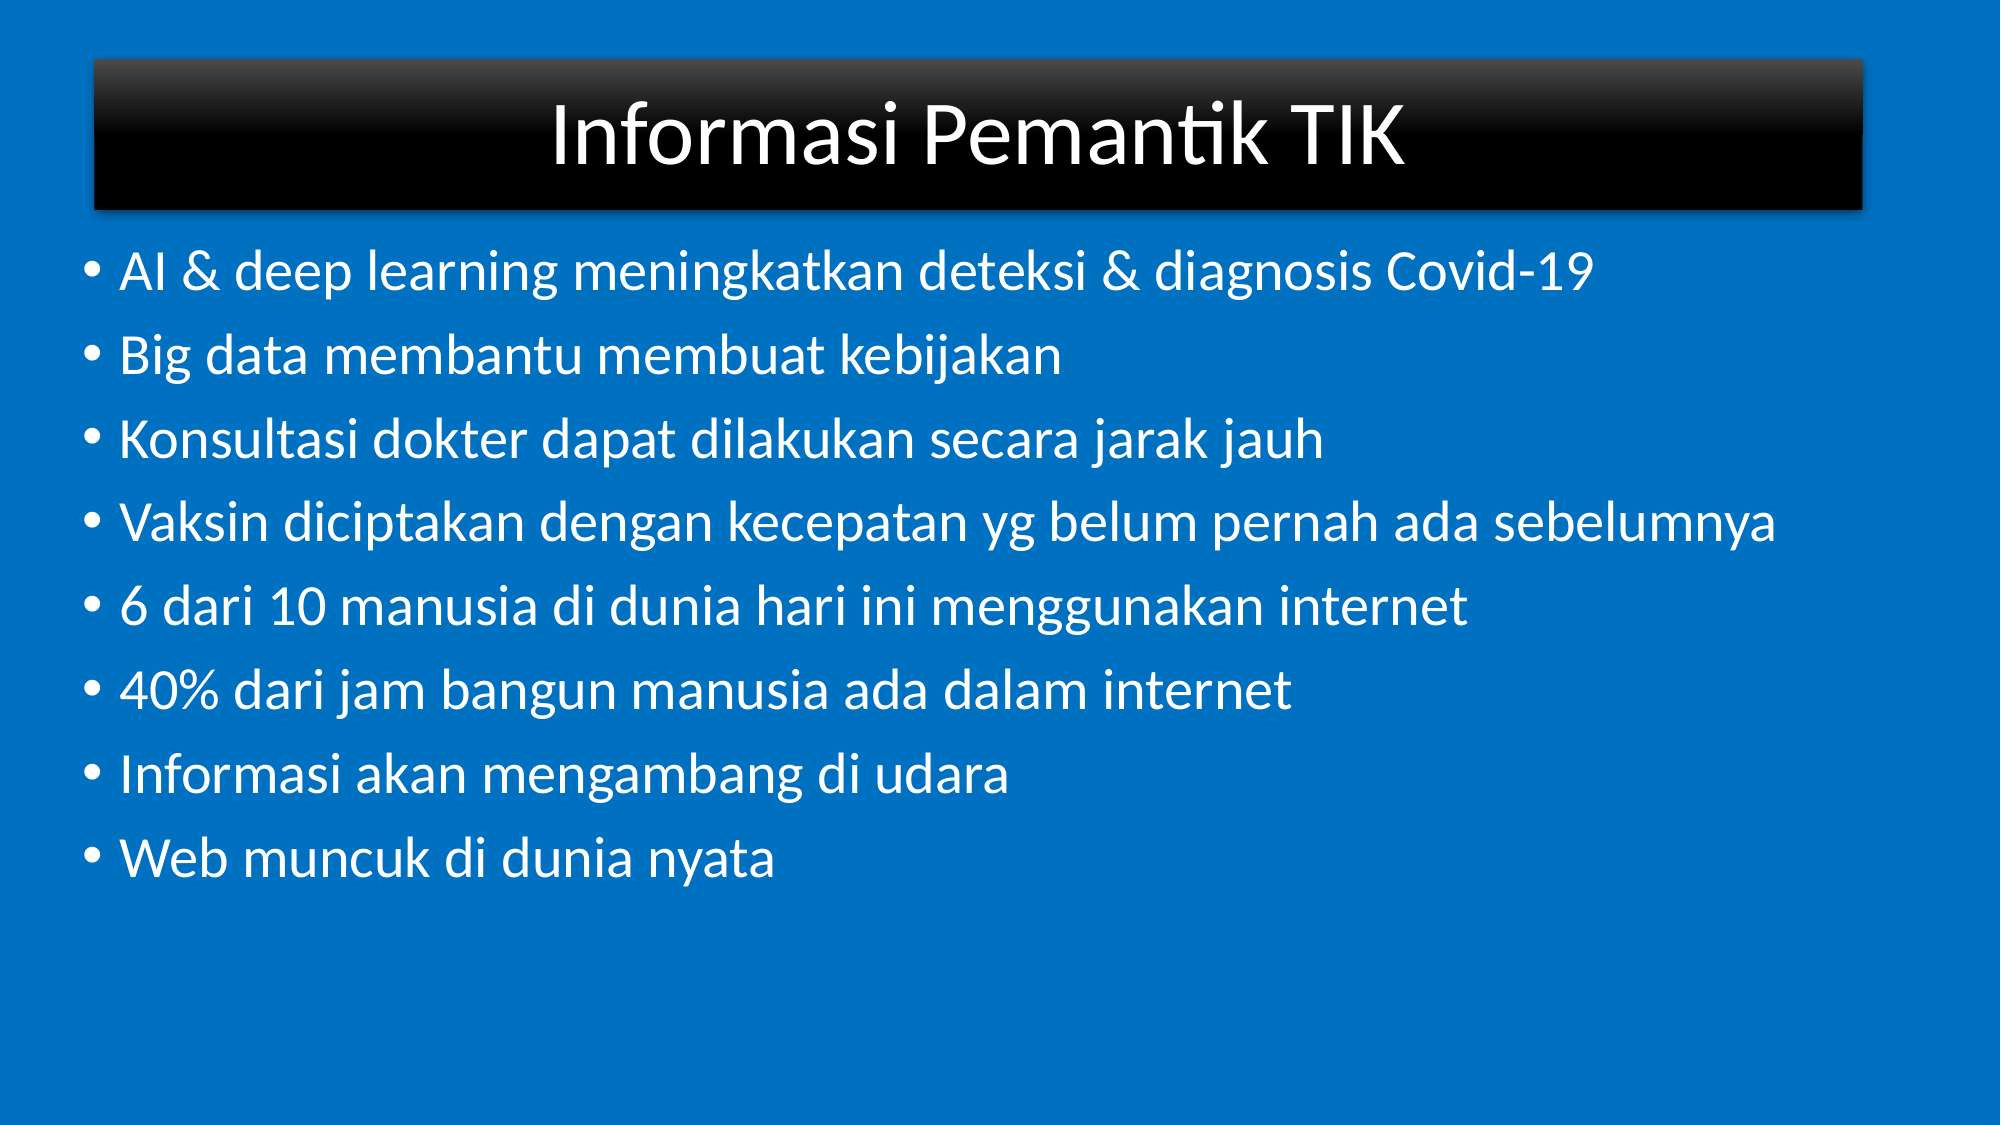

# Informasi Pemantik TIK
AI & deep learning meningkatkan deteksi & diagnosis Covid-19
Big data membantu membuat kebijakan
Konsultasi dokter dapat dilakukan secara jarak jauh
Vaksin diciptakan dengan kecepatan yg belum pernah ada sebelumnya
6 dari 10 manusia di dunia hari ini menggunakan internet
40% dari jam bangun manusia ada dalam internet
Informasi akan mengambang di udara
Web muncuk di dunia nyata